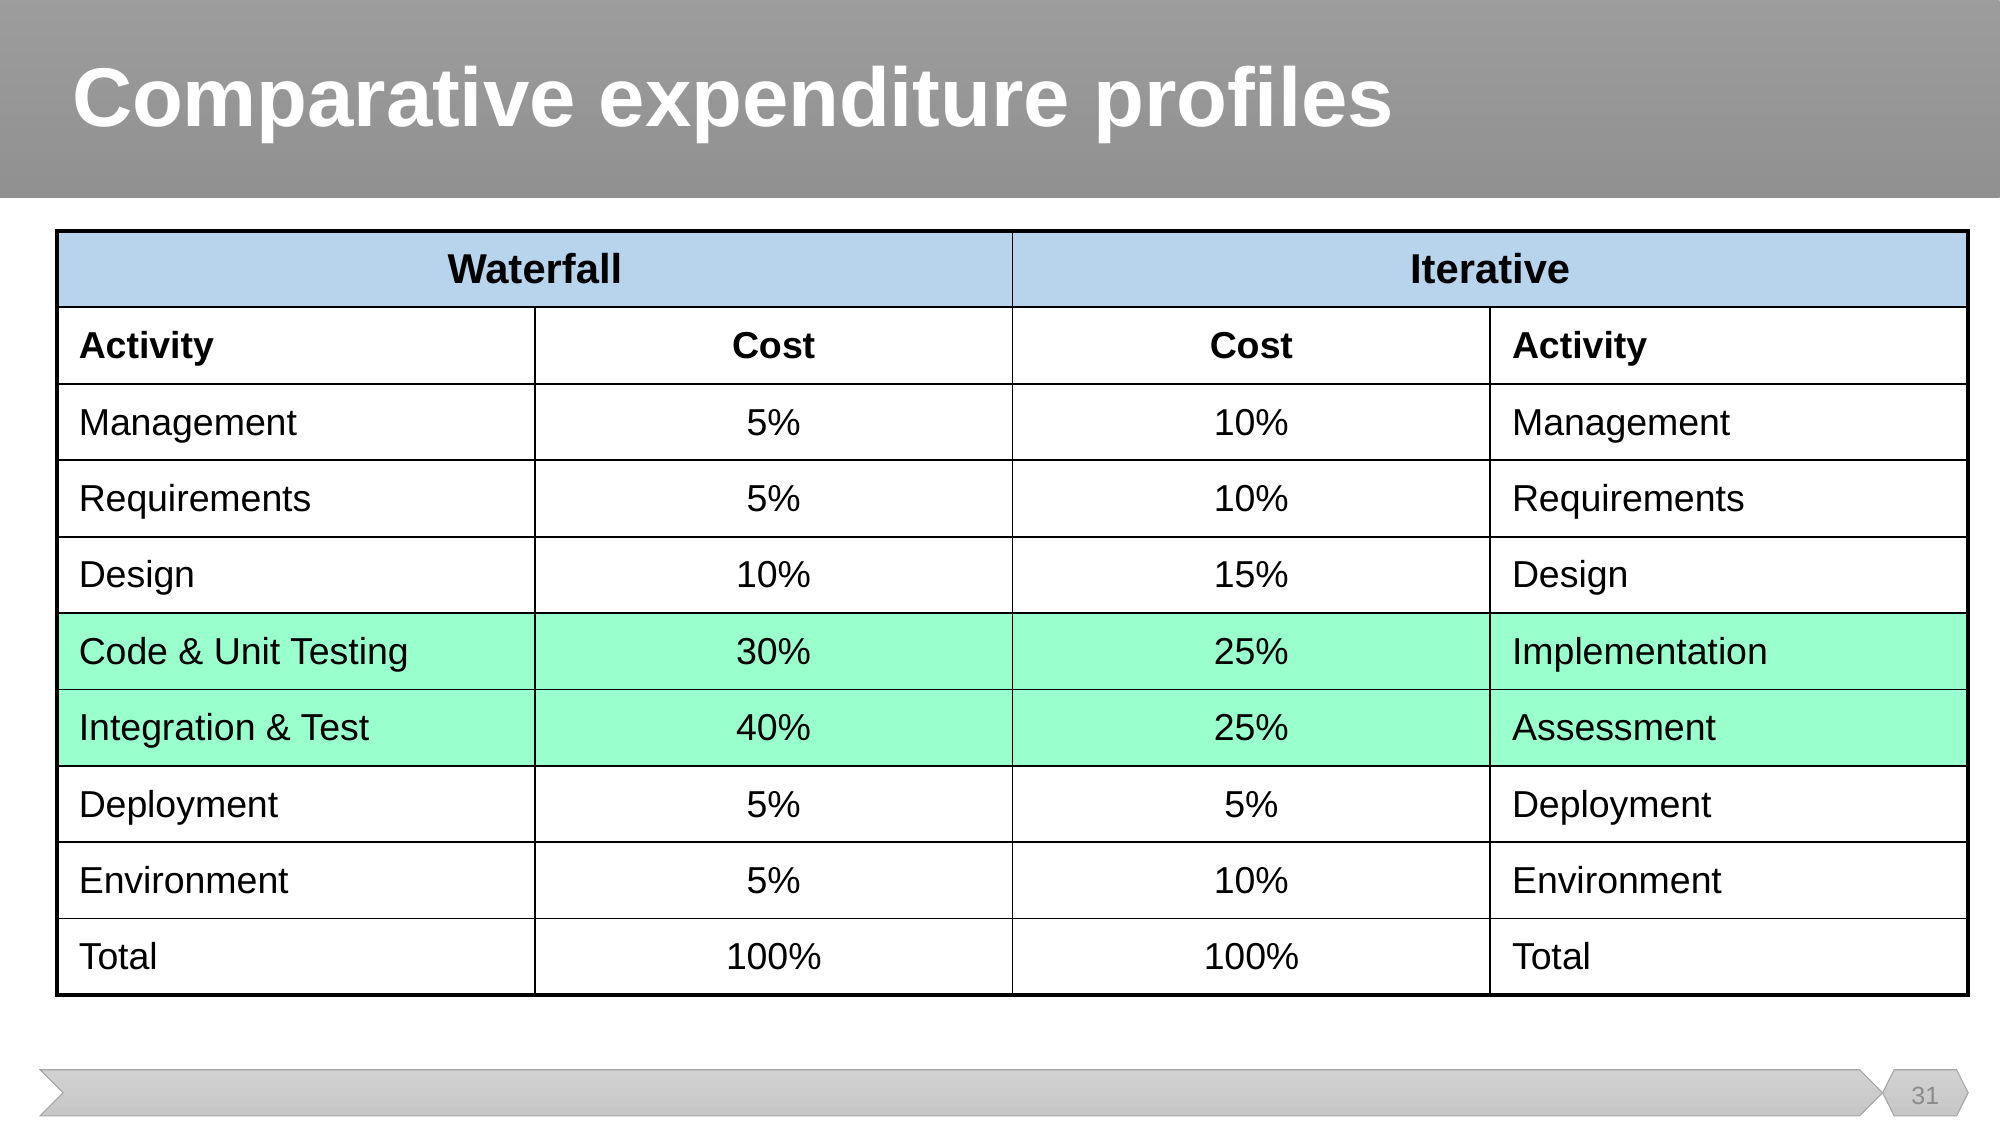

# Comparative expenditure profiles
| Waterfall |  | Iterative |  |
| --- | --- | --- | --- |
| Activity | Cost | Cost | Activity |
| Management | 5% | 10% | Management |
| Requirements | 5% | 10% | Requirements |
| Design | 10% | 15% | Design |
| Code & Unit Testing | 30% | 25% | Implementation |
| Integration & Test | 40% | 25% | Assessment |
| Deployment | 5% | 5% | Deployment |
| Environment | 5% | 10% | Environment |
| Total | 100% | 100% | Total |
31